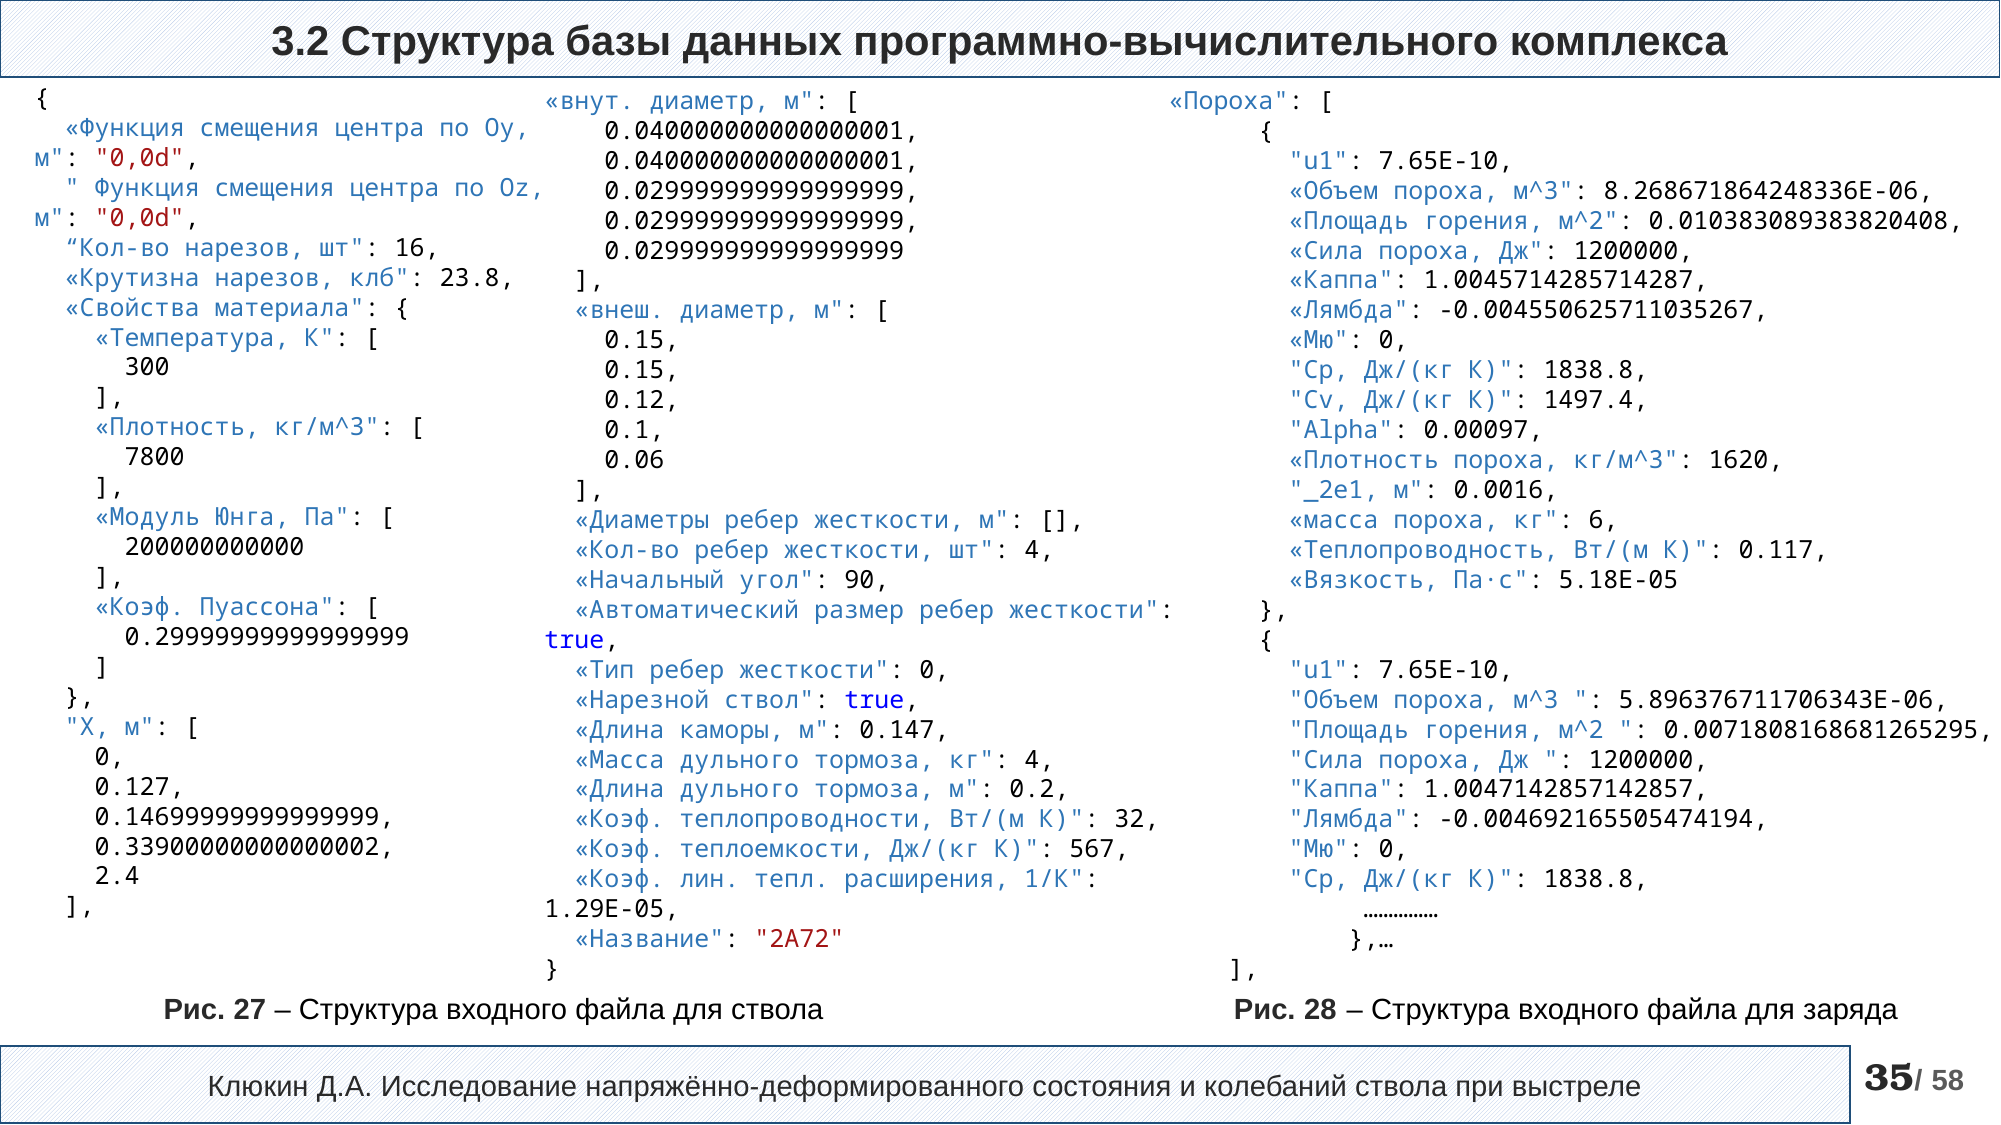

3.2 Структура базы данных программно-вычислительного комплекса
{
  «Функция смещения центра по Oy, м": "0,0d",
  " Функция смещения центра по Oz, м": "0,0d",
  “Кол-во нарезов, шт": 16,
  «Крутизна нарезов, клб": 23.8,
  «Свойства материала": {
    «Температура, К": [
      300
    ],
    «Плотность, кг/м^3": [
      7800
    ],
    «Модуль Юнга, Па": [
      200000000000
    ],
    «Коэф. Пуассона": [
      0.29999999999999999
    ]
  },
  "X, м": [
    0,
    0.127,
    0.14699999999999999,
    0.33900000000000002,
    2.4
  ],

«внут. диаметр, м": [
    0.040000000000000001,
    0.040000000000000001,
    0.029999999999999999,
    0.029999999999999999,
    0.029999999999999999
  ],
  «внеш. диаметр, м": [
    0.15,
    0.15,
    0.12,
    0.1,
    0.06
  ],
  «Диаметры ребер жесткости, м": [],
  «Кол-во ребер жесткости, шт": 4,
  «Начальный угол": 90,
  «Автоматический размер ребер жесткости": true,
  «Тип ребер жесткости": 0,
  «Нарезной ствол": true,
  «Длина каморы, м": 0.147,
  «Масса дульного тормоза, кг": 4,
  «Длина дульного тормоза, м": 0.2,
  «Коэф. теплопроводности, Вт/(м К)": 32,
  «Коэф. теплоемкости, Дж/(кг К)": 567,
  «Коэф. лин. тепл. расширения, 1/К": 1.29E-05,
  «Название": "2А72"
}
«Пороха": [
      {
        "u1": 7.65E-10,
        «Объем пороха, м^3": 8.268671864248336E-06,
        «Площадь горения, м^2": 0.010383089383820408,
        «Сила пороха, Дж": 1200000,
        «Каппа": 1.0045714285714287,
        «Лямбда": -0.004550625711035267,
        «Мю": 0,
        "Cp, Дж/(кг К)": 1838.8,
        "Cv, Дж/(кг К)": 1497.4,
        "Alpha": 0.00097,
        «Плотность пороха, кг/м^3": 1620,
        "_2e1, м": 0.0016,
        «масса пороха, кг": 6,
        «Теплопроводность, Вт/(м К)": 0.117,
        «Вязкость, Па·с": 5.18E-05
      },
      {
        "u1": 7.65E-10,
        "Объем пороха, м^3 ": 5.896376711706343E-06,
        "Площадь горения, м^2 ": 0.0071808168681265295,
        "Сила пороха, Дж ": 1200000,
        "Каппа": 1.0047142857142857,
        "Лямбда": -0.004692165505474194,
        "Мю": 0,
        "Cp, Дж/(кг К)": 1838.8,
	   ……………
	  },…
    ],

Рис. 27 – Структура входного файла для ствола
Рис. 28 – Структура входного файла для заряда
Клюкин Д.А. Исследование напряжённо-деформированного состояния и колебаний ствола при выстреле
35/58